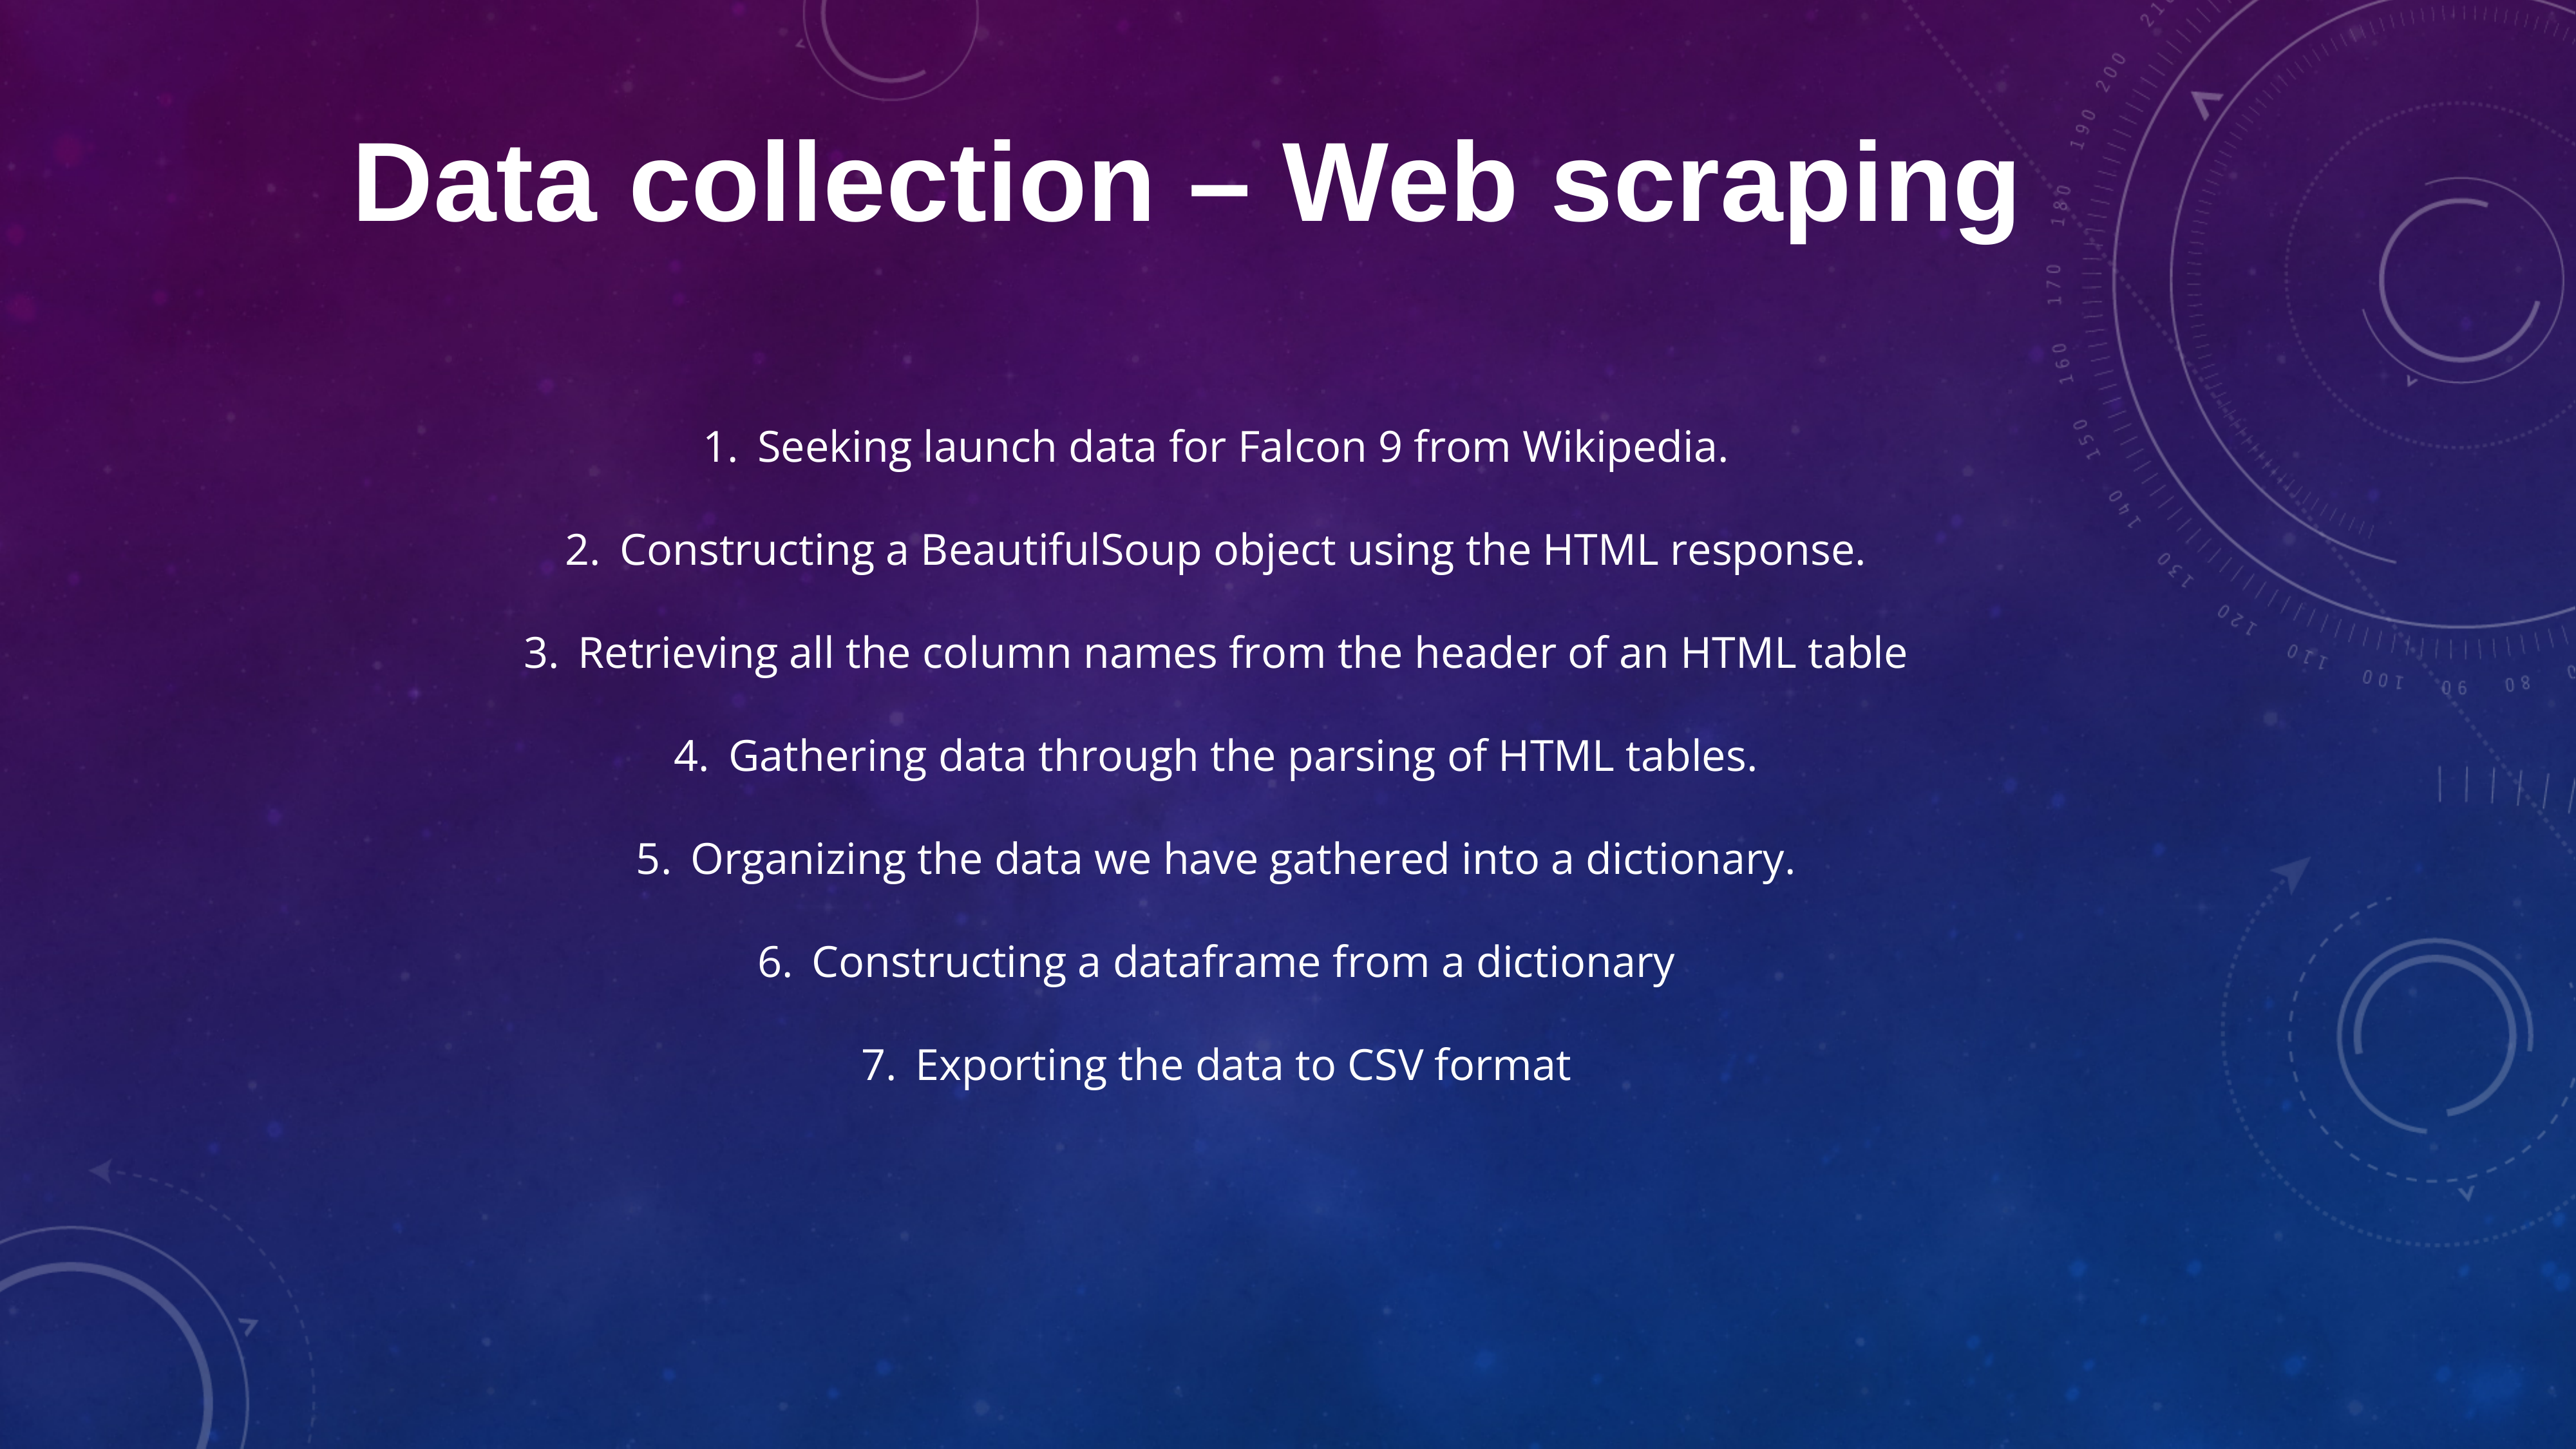

Data collection – Web scraping
Seeking launch data for Falcon 9 from Wikipedia.
Constructing a BeautifulSoup object using the HTML response.
Retrieving all the column names from the header of an HTML table
Gathering data through the parsing of HTML tables.
Organizing the data we have gathered into a dictionary.
Constructing a dataframe from a dictionary
Exporting the data to CSV format